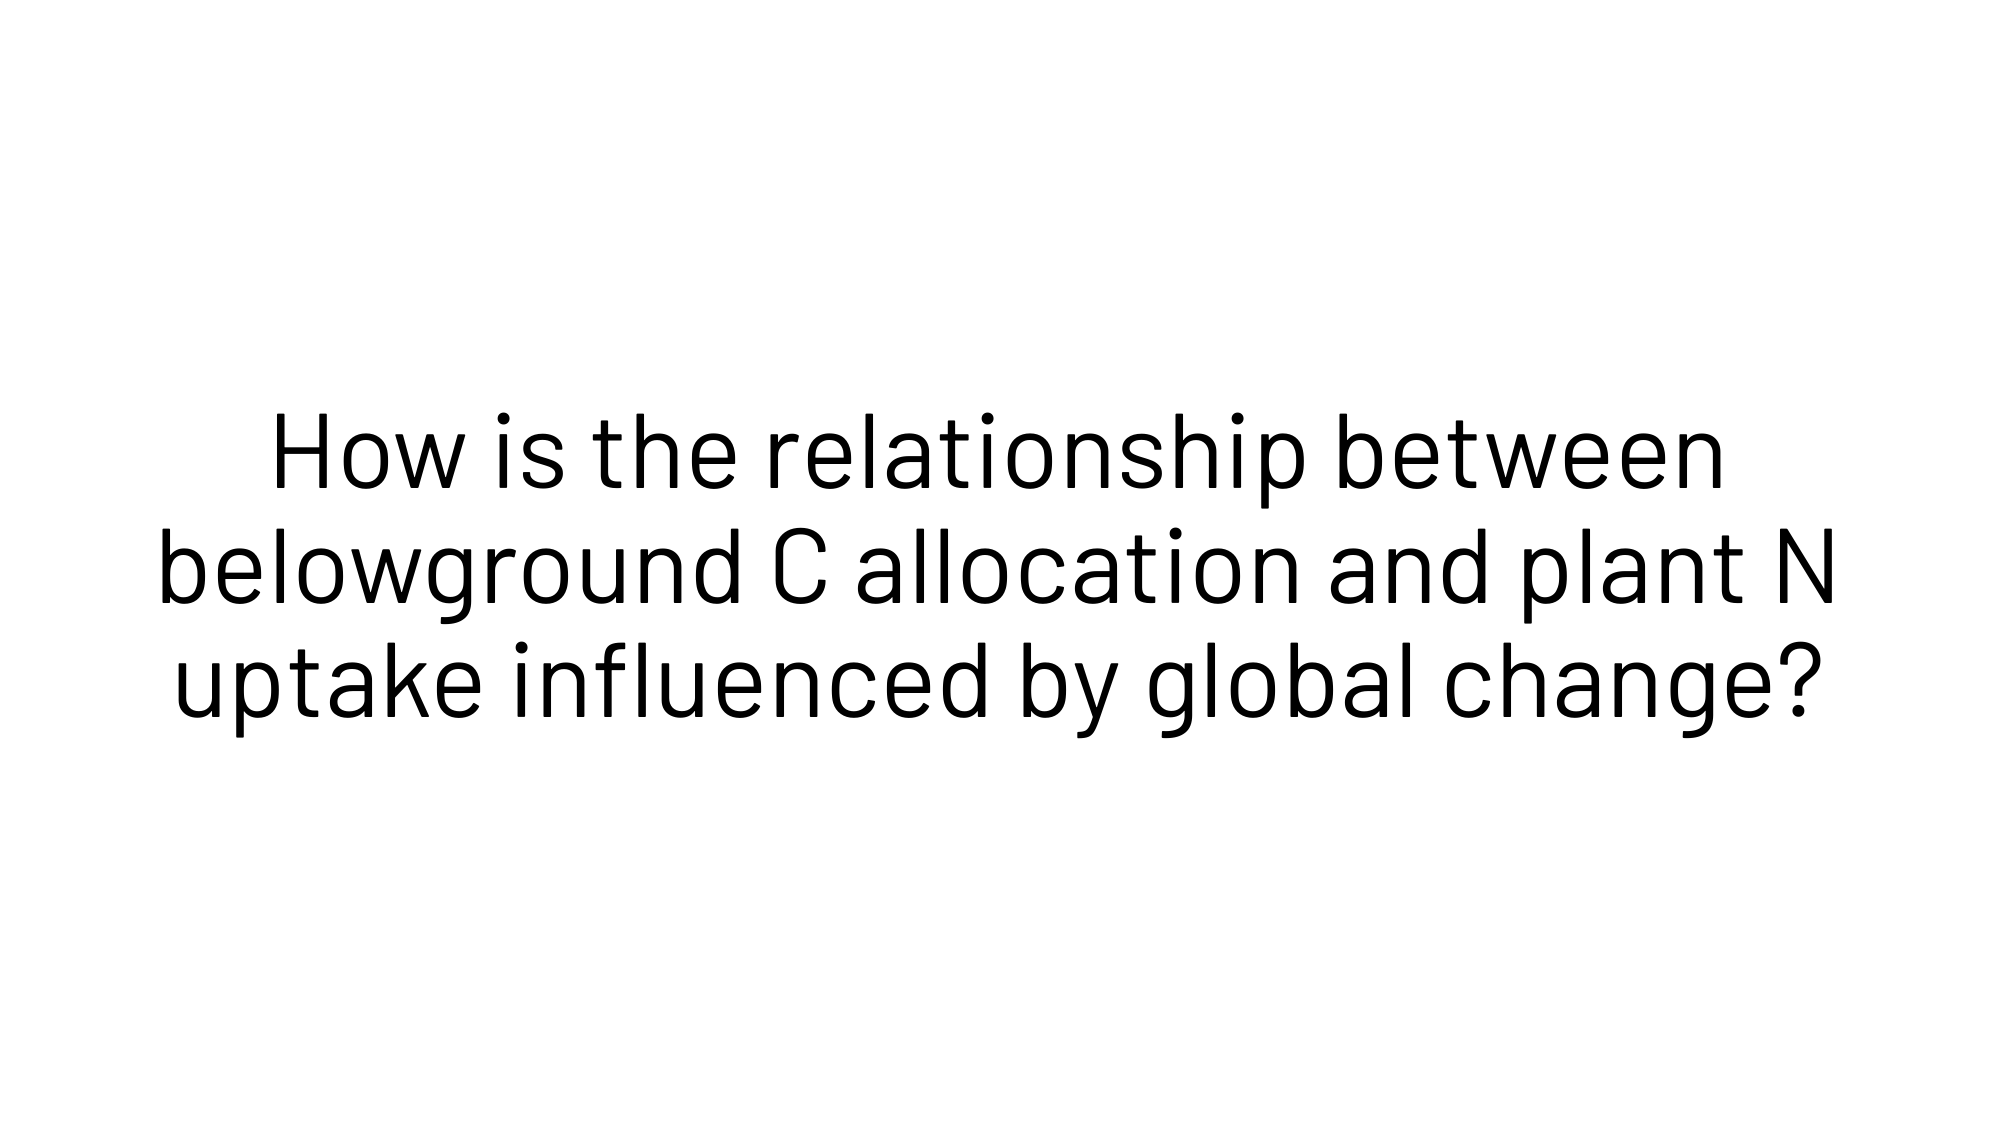

# How is the relationship between belowground C allocation and plant N uptake influenced by global change?